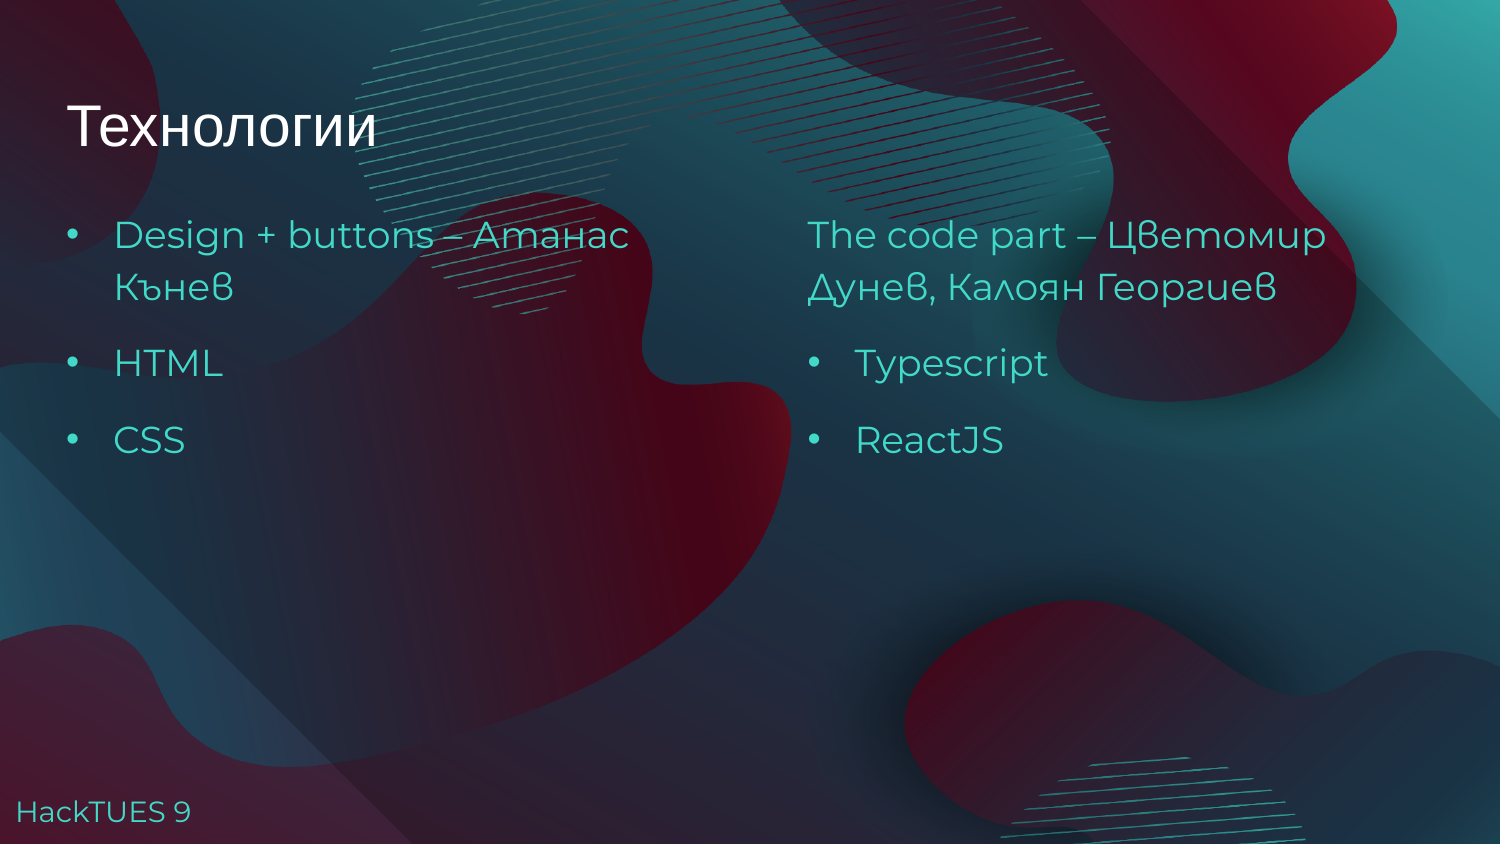

# Технологии
Design + buttons – Атанас Кънев
HTML
CSS

The code part – Цветомир Дунев, Калоян Георгиев
Typescript
ReactJS